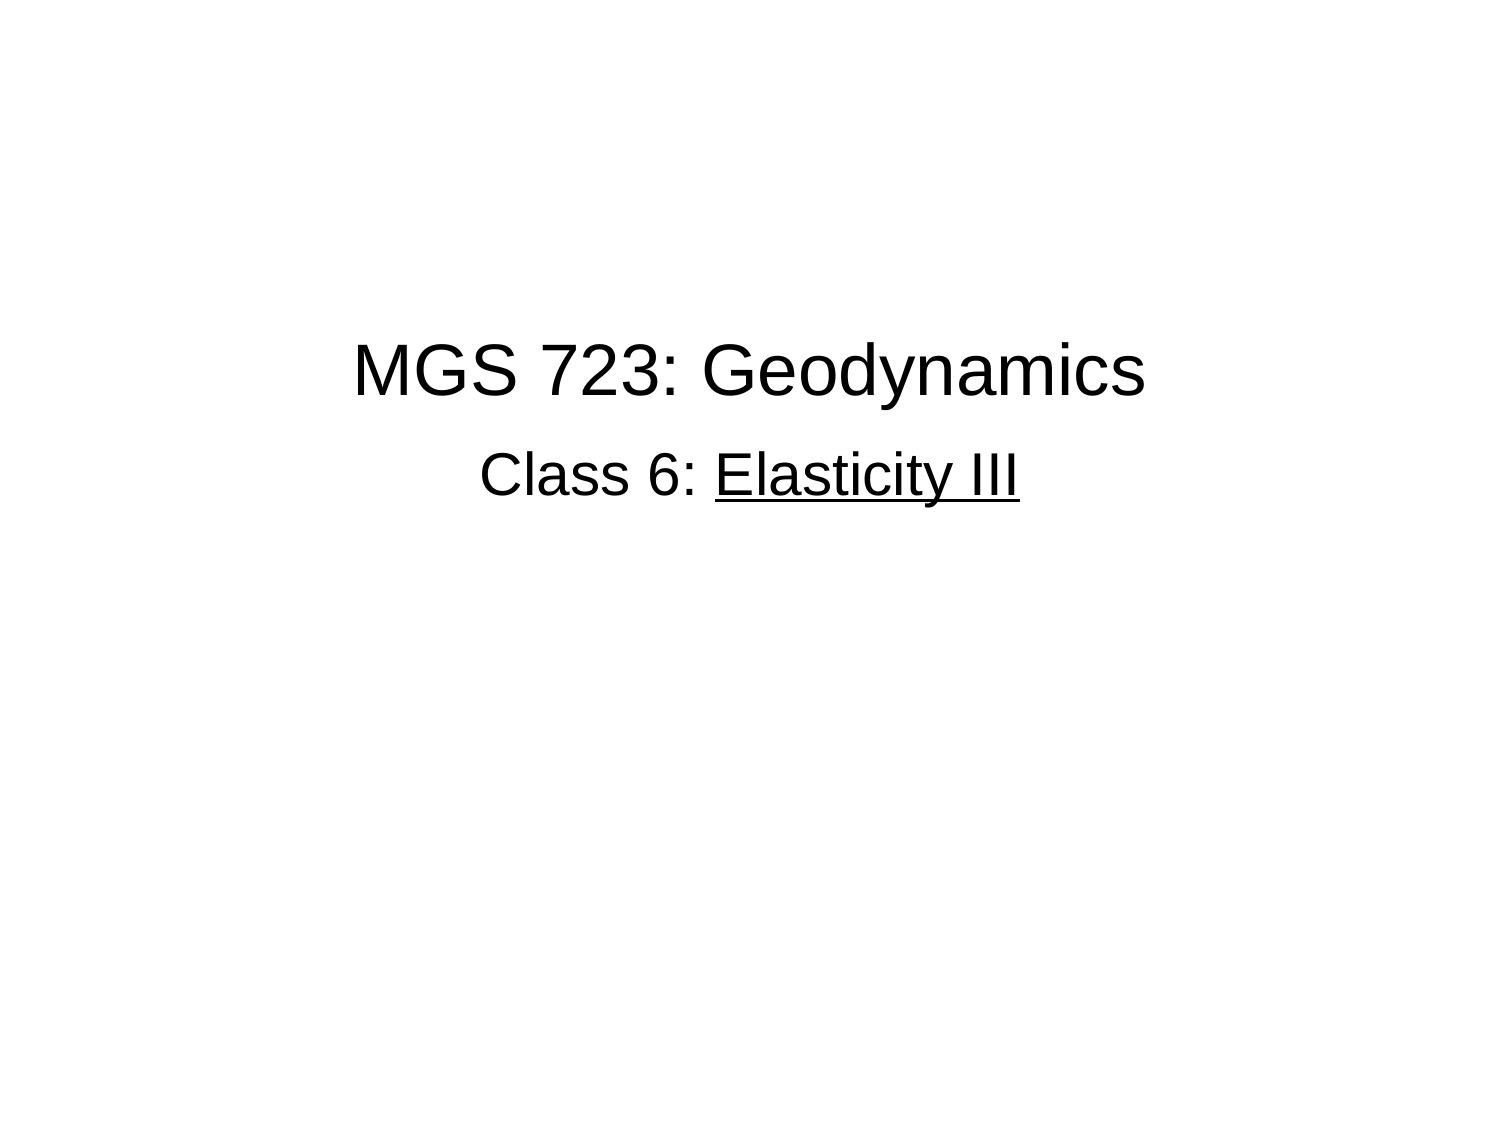

MGS 723: Geodynamics

Class 6: Elasticity III